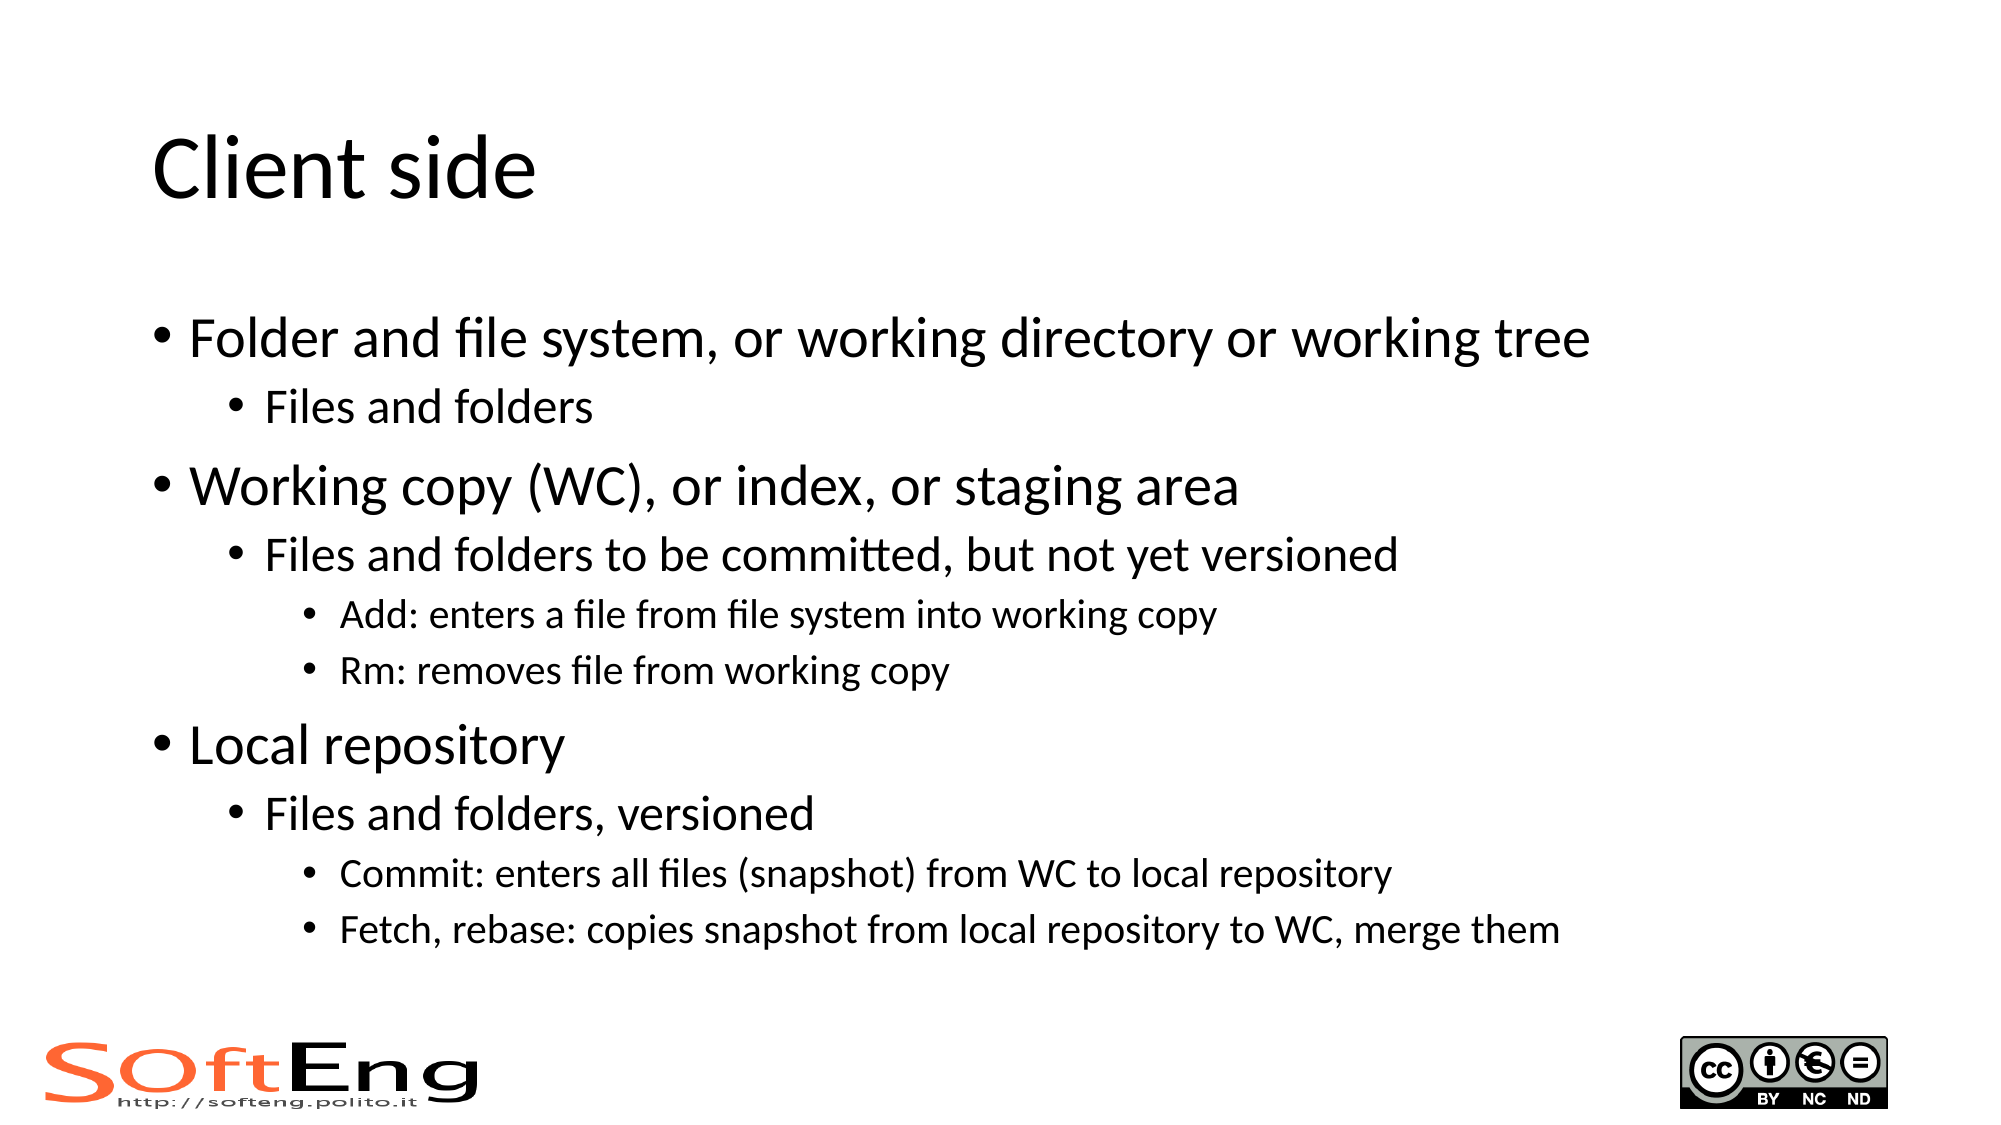

# Client side
Folder and file system, or working directory or working tree
Files and folders
Working copy (WC), or index, or staging area
Files and folders to be committed, but not yet versioned
Add: enters a file from file system into working copy
Rm: removes file from working copy
Local repository
Files and folders, versioned
Commit: enters all files (snapshot) from WC to local repository
Fetch, rebase: copies snapshot from local repository to WC, merge them